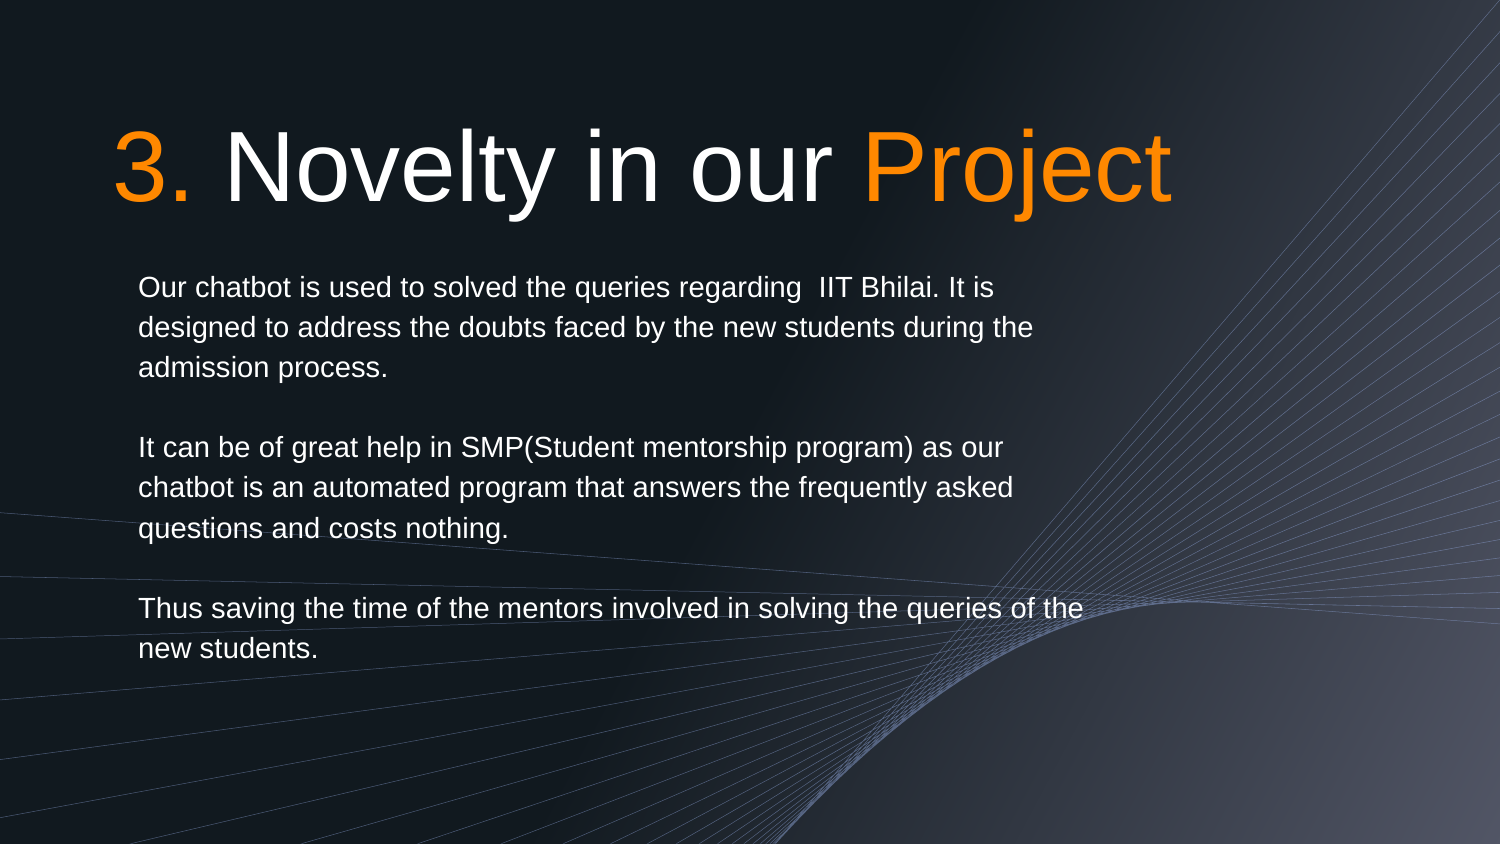

# 3. Novelty in our Project
Our chatbot is used to solved the queries regarding  IIT Bhilai. It is designed to address the doubts faced by the new students during the admission process.

It can be of great help in SMP(Student mentorship program) as our chatbot is an automated program that answers the frequently asked questions and costs nothing.

Thus saving the time of the mentors involved in solving the queries of the new students.